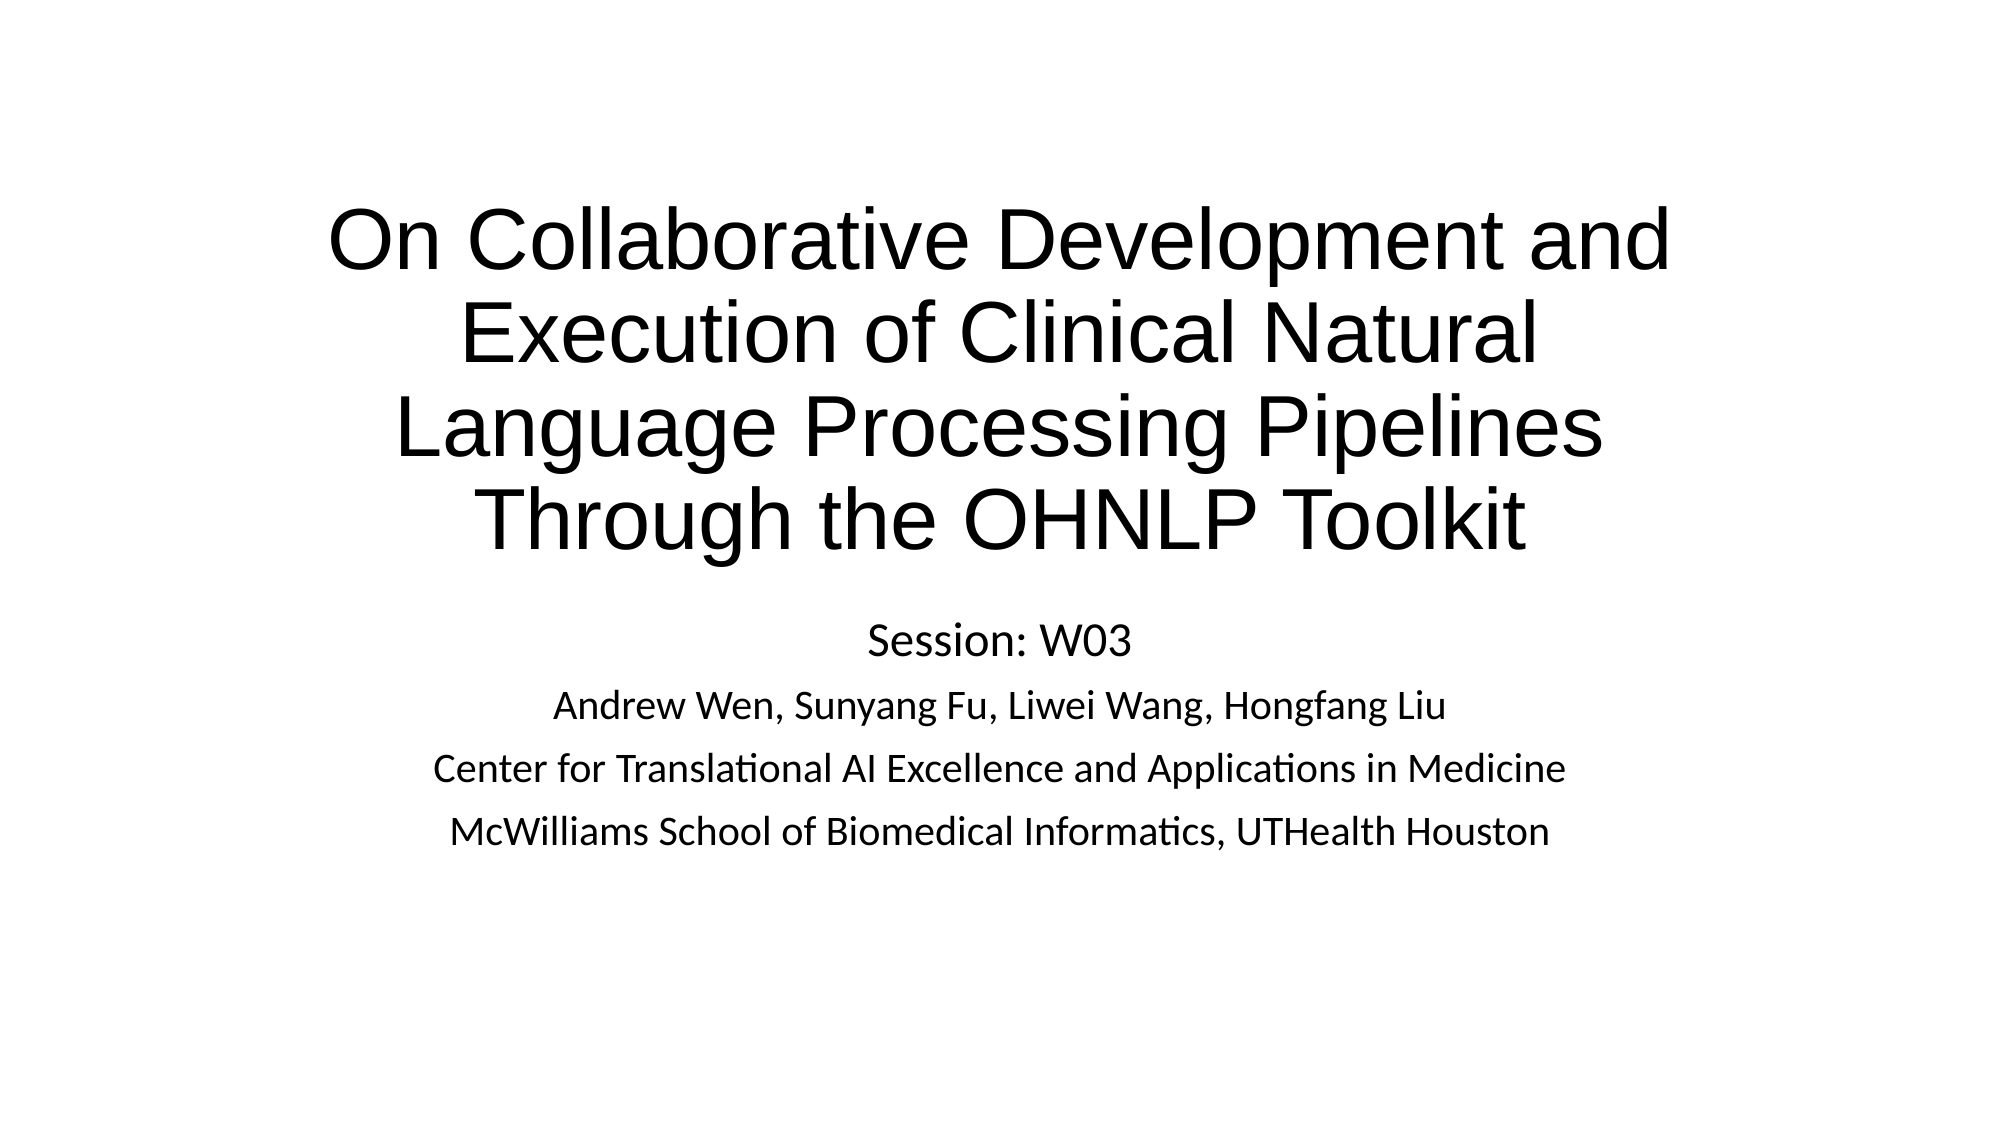

# On Collaborative Development and Execution of Clinical Natural Language Processing Pipelines Through the OHNLP Toolkit
Session: W03
Andrew Wen, Sunyang Fu, Liwei Wang, Hongfang Liu
Center for Translational AI Excellence and Applications in Medicine
McWilliams School of Biomedical Informatics, UTHealth Houston